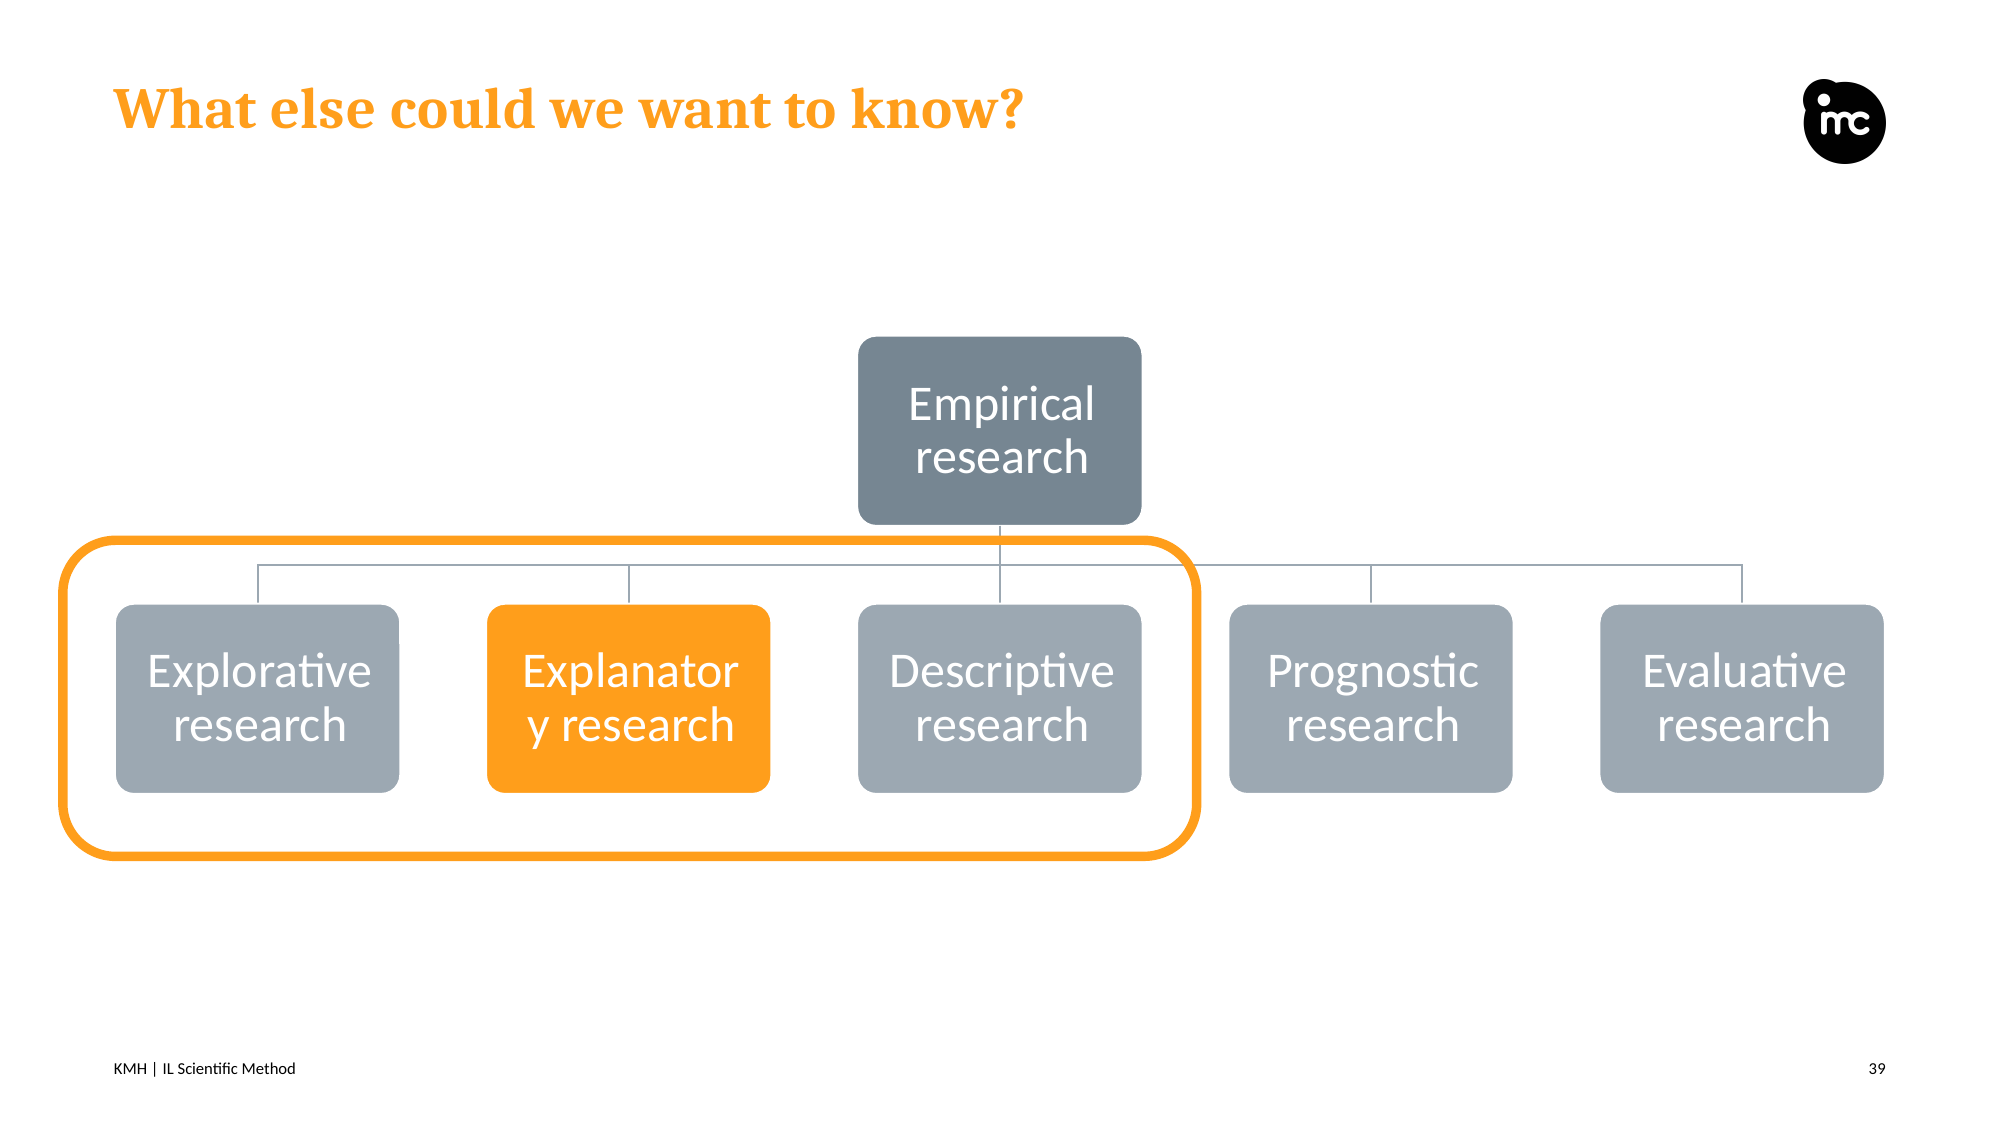

# What else could we want to know?
Empirical research
Explorative research
Explanatory research
Descriptive research
Prognostic research
Evaluative research

KMH | IL Scientific Method

39